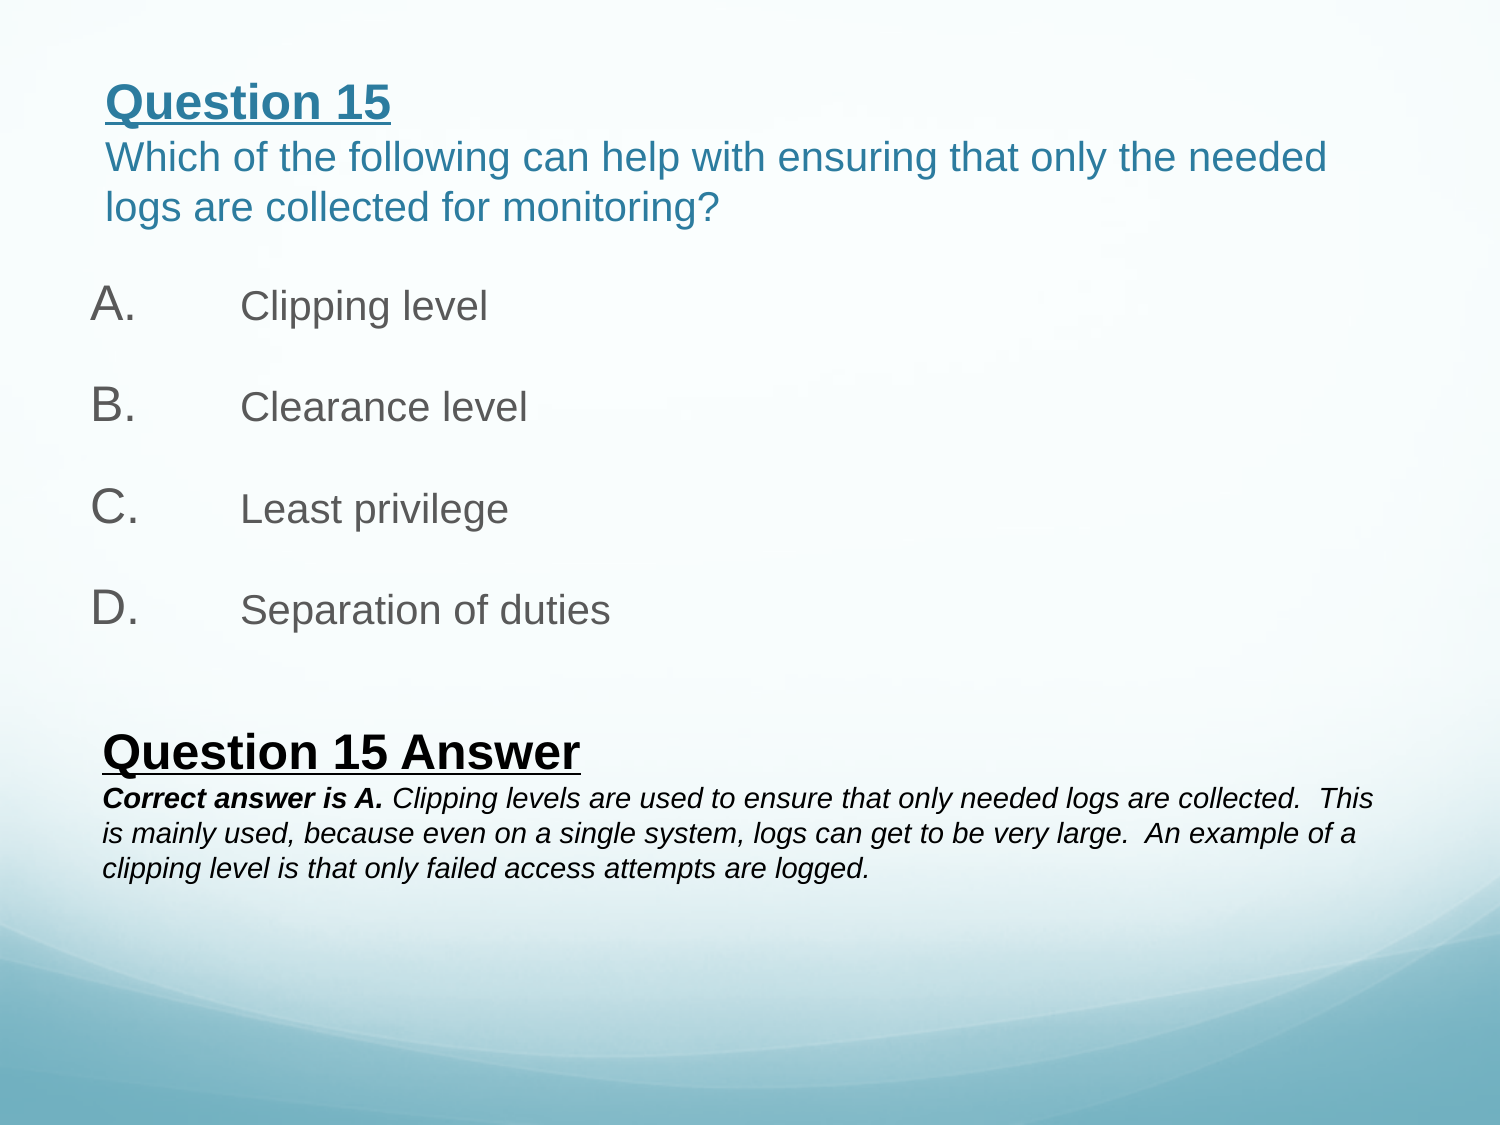

# Question 15 Which of the following can help with ensuring that only the needed logs are collected for monitoring?
A.	Clipping level
B.	Clearance level
C.	Least privilege
D.	Separation of duties

Question 15 Answer
Correct answer is A. Clipping levels are used to ensure that only needed logs are collected.  This is mainly used, because even on a single system, logs can get to be very large.  An example of a clipping level is that only failed access attempts are logged.